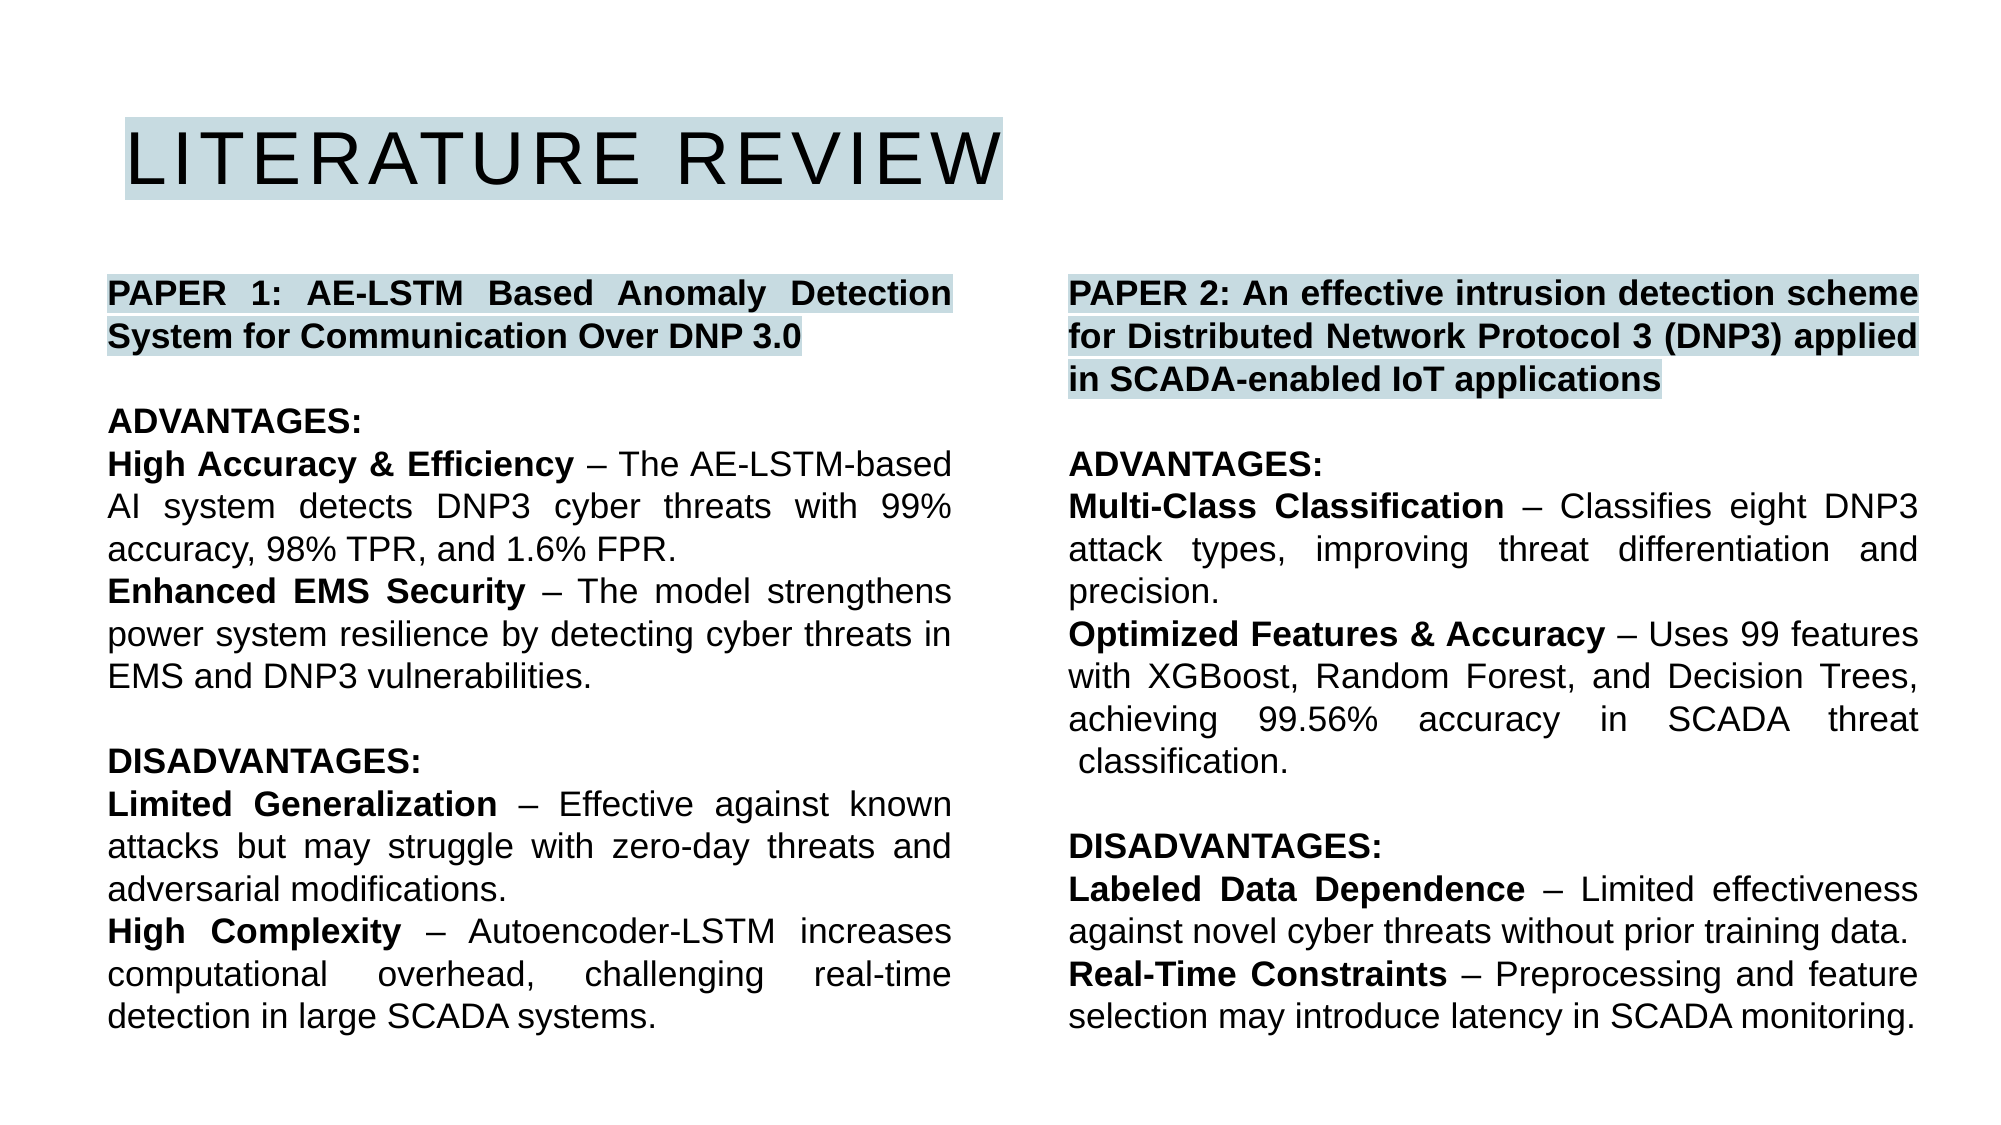

# LITERATURE REVIEW
PAPER 1: AE-LSTM Based Anomaly Detection System for Communication Over DNP 3.0

ADVANTAGES:
High Accuracy & Efficiency – The AE-LSTM-based AI system detects DNP3 cyber threats with 99% accuracy, 98% TPR, and 1.6% FPR.
Enhanced EMS Security – The model strengthens power system resilience by detecting cyber threats in EMS and DNP3 vulnerabilities.

DISADVANTAGES:
Limited Generalization – Effective against known attacks but may struggle with zero-day threats and adversarial modifications.
High Complexity – Autoencoder-LSTM increases computational overhead, challenging real-time detection in large SCADA systems.

PAPER 2: An effective intrusion detection scheme for Distributed Network Protocol 3 (DNP3) applied in SCADA-enabled IoT applications

ADVANTAGES:
Multi-Class Classification – Classifies eight DNP3 attack types, improving threat differentiation and precision.
Optimized Features & Accuracy – Uses 99 features with XGBoost, Random Forest, and Decision Trees, achieving 99.56% accuracy in SCADA threat  classification.

DISADVANTAGES:
Labeled Data Dependence – Limited effectiveness against novel cyber threats without prior training data.
Real-Time Constraints – Preprocessing and feature selection may introduce latency in SCADA monitoring.